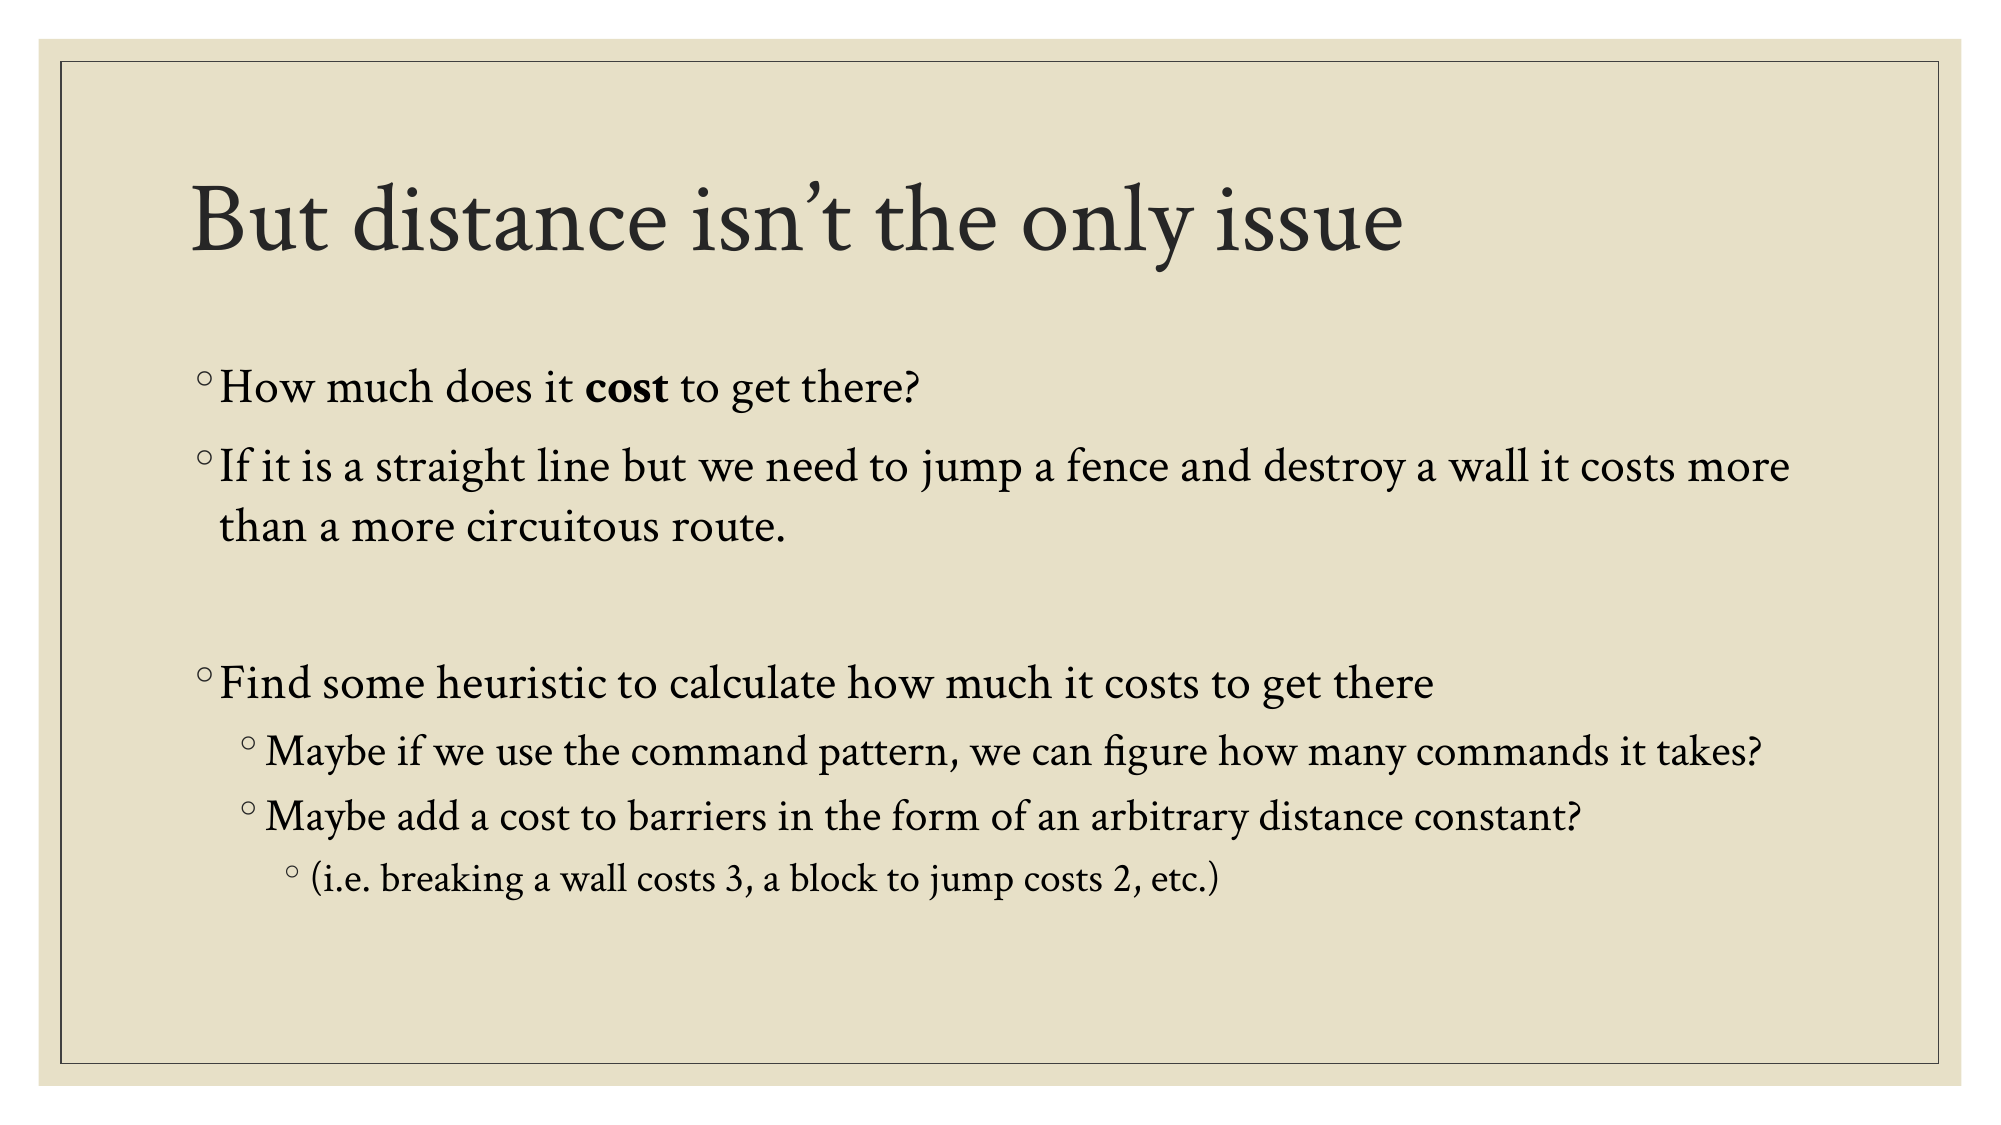

# But distance isn’t the only issue
How much does it cost to get there?
If it is a straight line but we need to jump a fence and destroy a wall it costs more than a more circuitous route.

Find some heuristic to calculate how much it costs to get there
Maybe if we use the command pattern, we can figure how many commands it takes?
Maybe add a cost to barriers in the form of an arbitrary distance constant?
(i.e. breaking a wall costs 3, a block to jump costs 2, etc.)